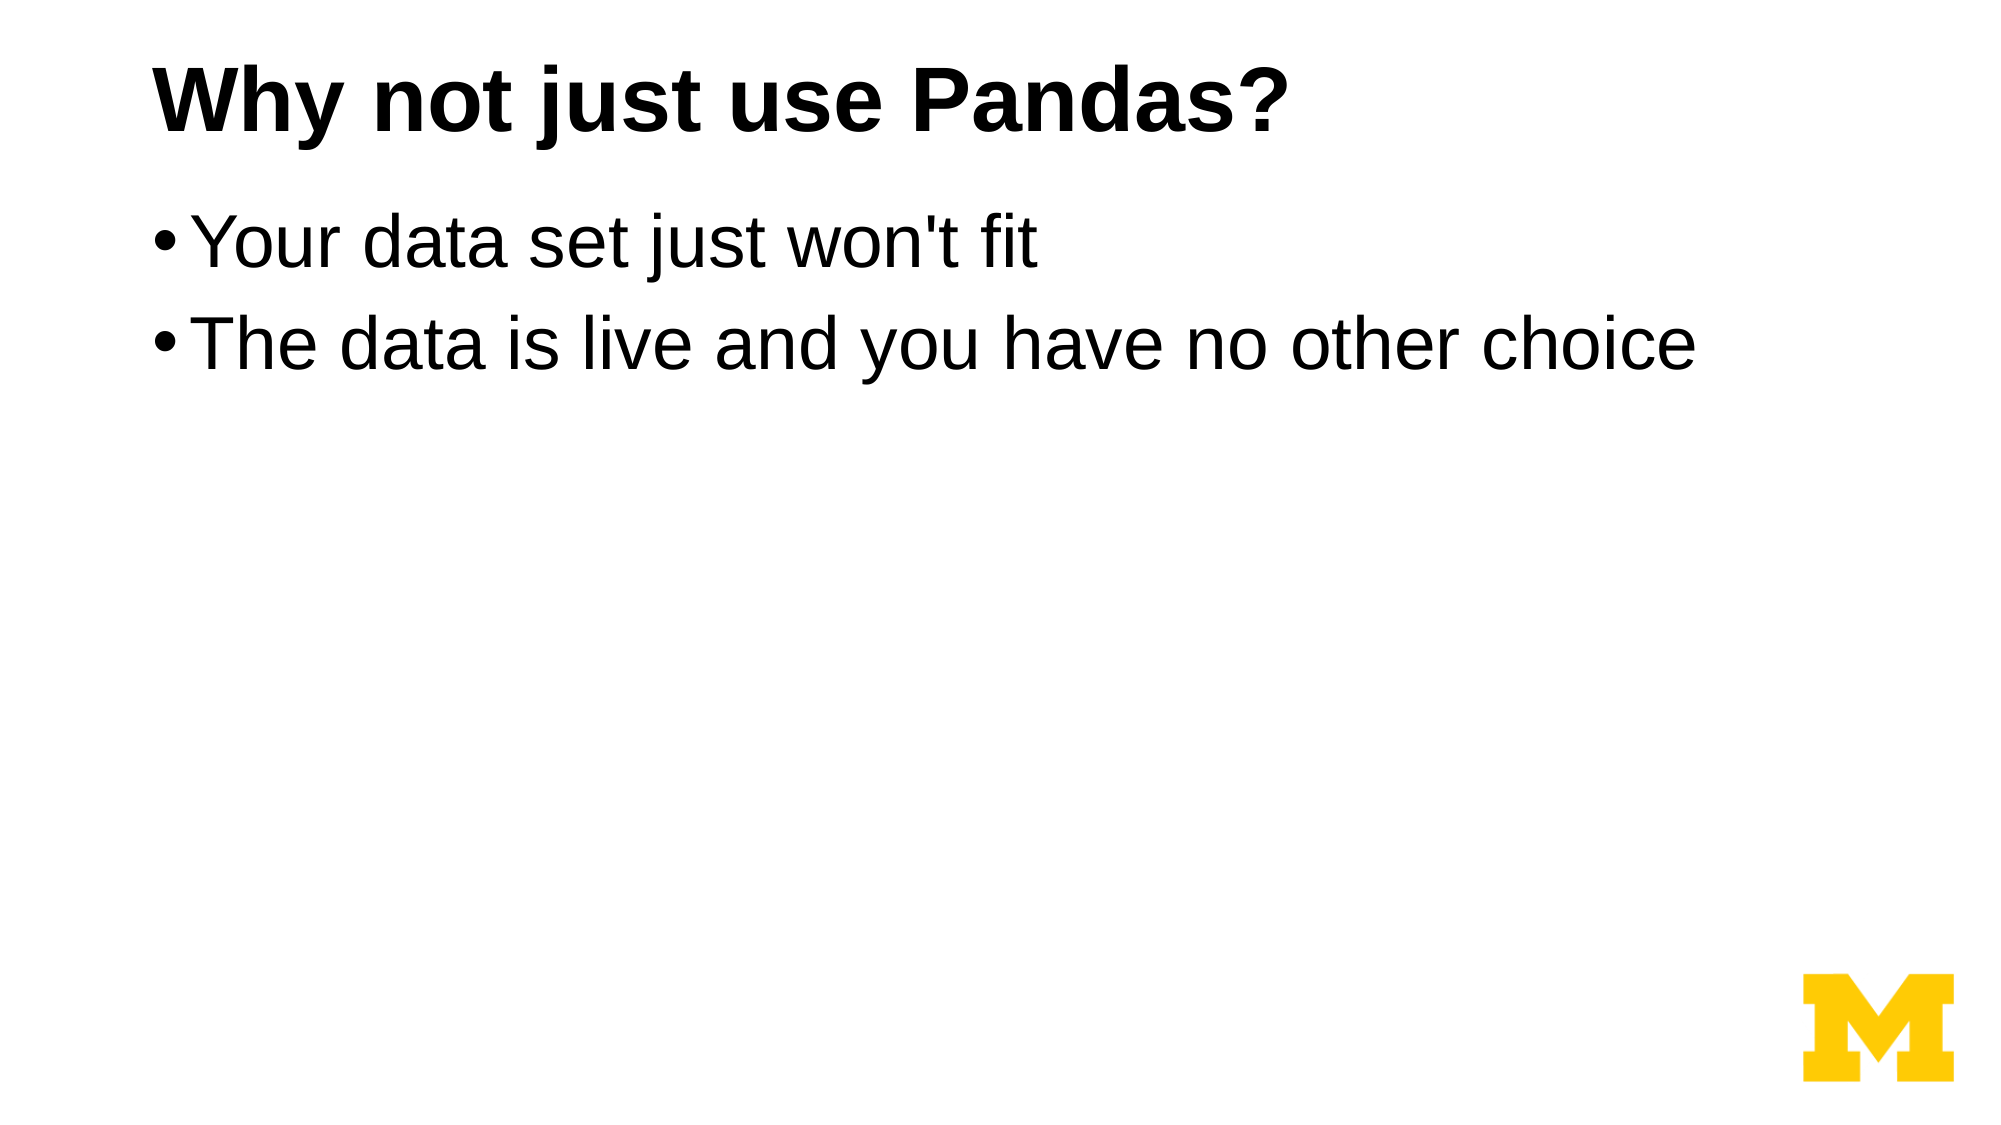

# Why not just use Pandas?
Your data set just won't fit
The data is live and you have no other choice